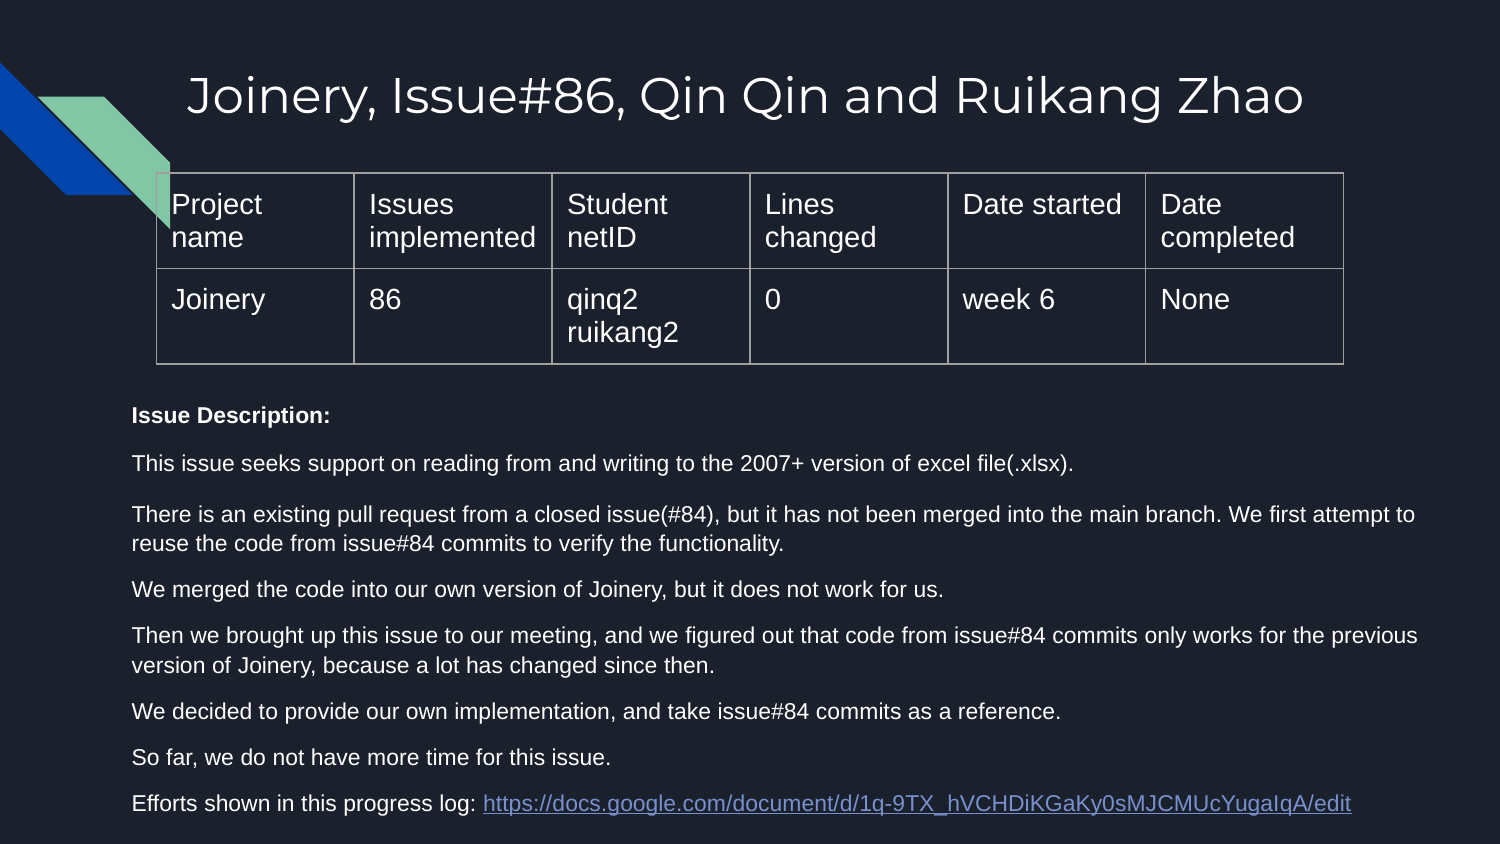

# Joinery, Issue#86, Qin Qin and Ruikang Zhao
| Project name | Issues implemented | Student netID | Lines changed | Date started | Date completed |
| --- | --- | --- | --- | --- | --- |
| Joinery | 86 | qinq2 ruikang2 | 0 | week 6 | None |
Issue Description:
This issue seeks support on reading from and writing to the 2007+ version of excel file(.xlsx).
There is an existing pull request from a closed issue(#84), but it has not been merged into the main branch. We first attempt to reuse the code from issue#84 commits to verify the functionality.
We merged the code into our own version of Joinery, but it does not work for us.
Then we brought up this issue to our meeting, and we figured out that code from issue#84 commits only works for the previous version of Joinery, because a lot has changed since then.
We decided to provide our own implementation, and take issue#84 commits as a reference.
So far, we do not have more time for this issue.
Efforts shown in this progress log: https://docs.google.com/document/d/1q-9TX_hVCHDiKGaKy0sMJCMUcYugaIqA/edit